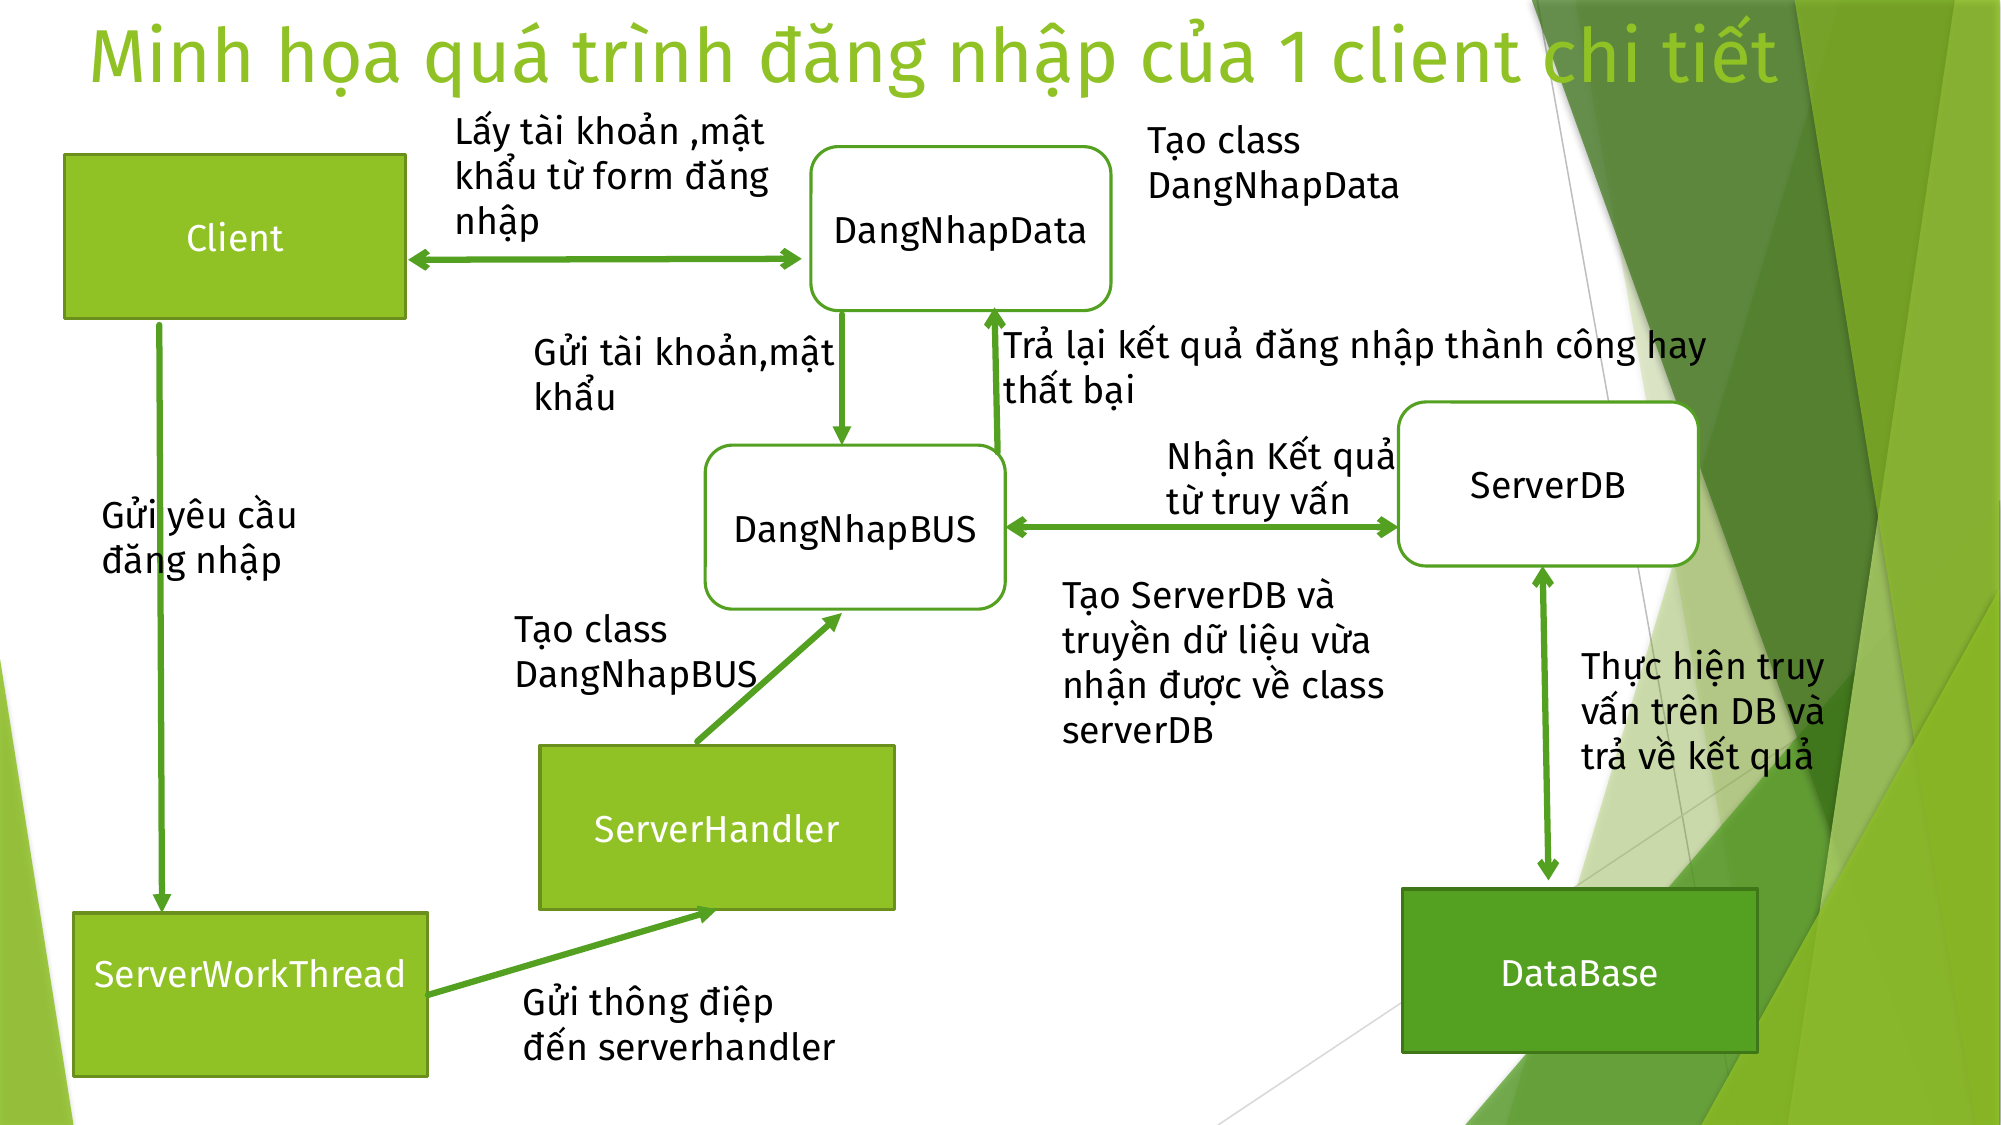

# Minh họa quá trình đăng nhập của 1 client chi tiết
Lấy tài khoản ,mật khẩu từ form đăng nhập
Tạo class DangNhapData
DangNhapData
Client
Trả lại kết quả đăng nhập thành công hay thất bại
Gửi tài khoản,mật khẩu
ServerDB
Nhận Kết quả từ truy vấn
DangNhapBUS
Gửi yêu cầu đăng nhập
Tạo ServerDB và truyền dữ liệu vừa nhận được về class serverDB
Tạo class DangNhapBUS
Thực hiện truy vấn trên DB và trả về kết quả
ServerHandler
DataBase
ServerWorkThread

Gửi thông điệp đến serverhandler